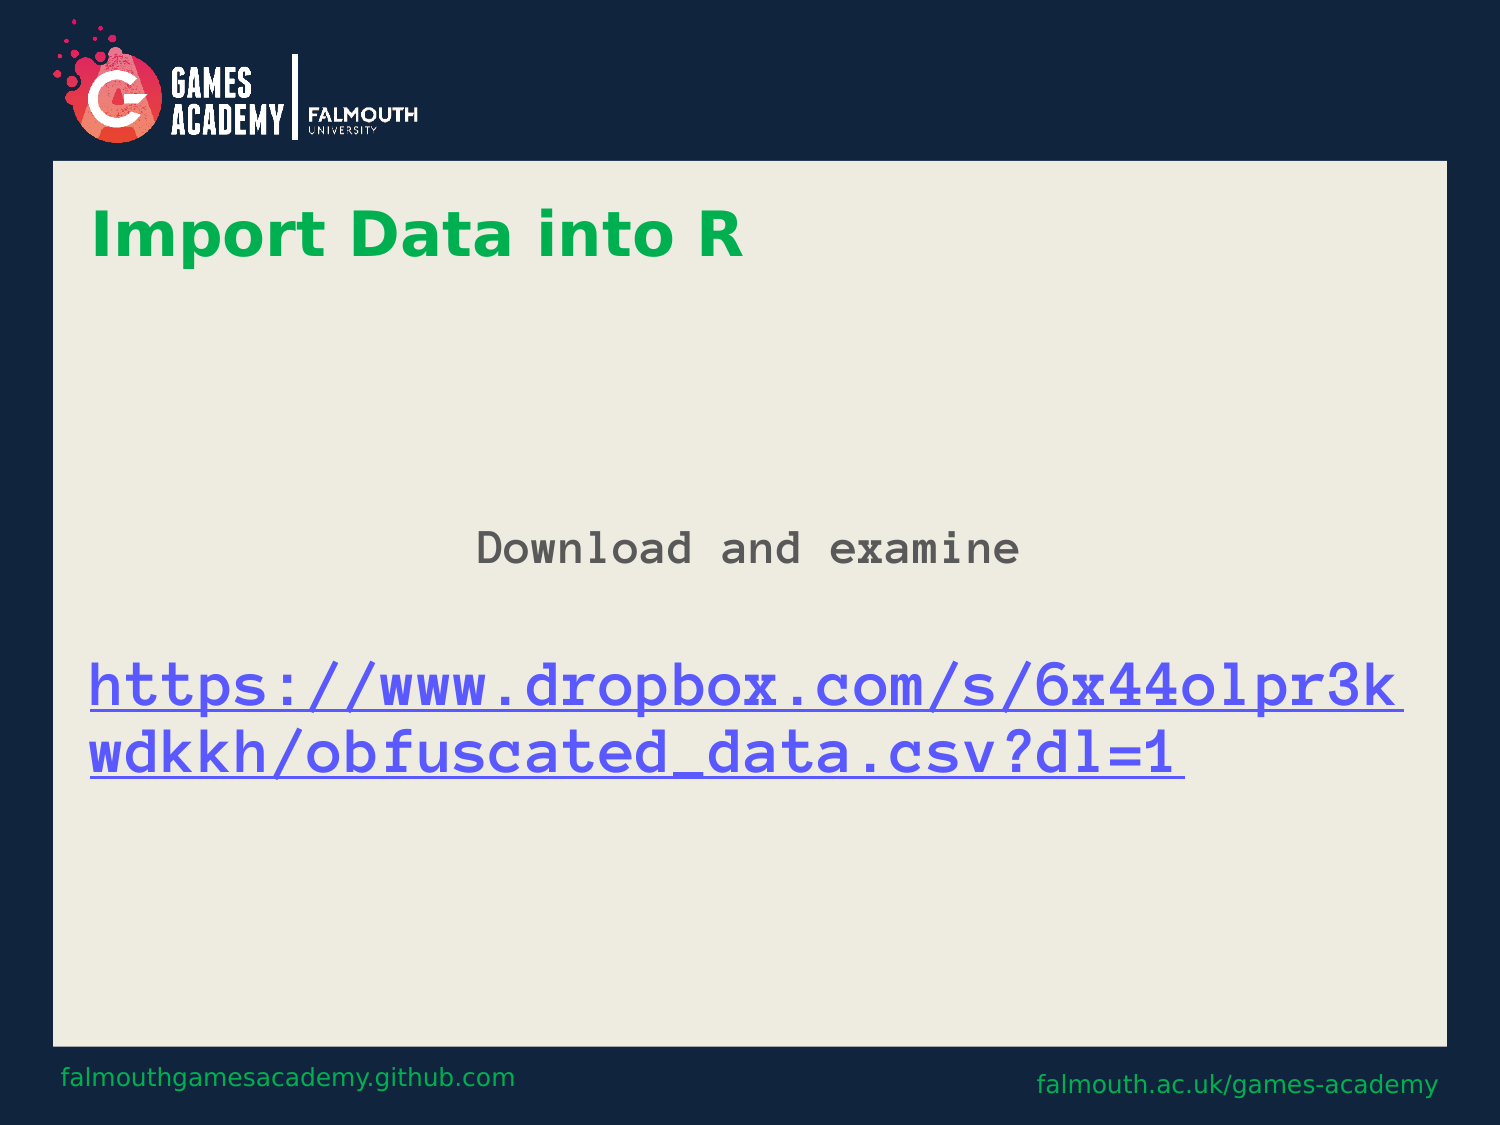

# Import Data into R
Download and examine

https://www.dropbox.com/s/6x44olpr3kwdkkh/obfuscated_data.csv?dl=1